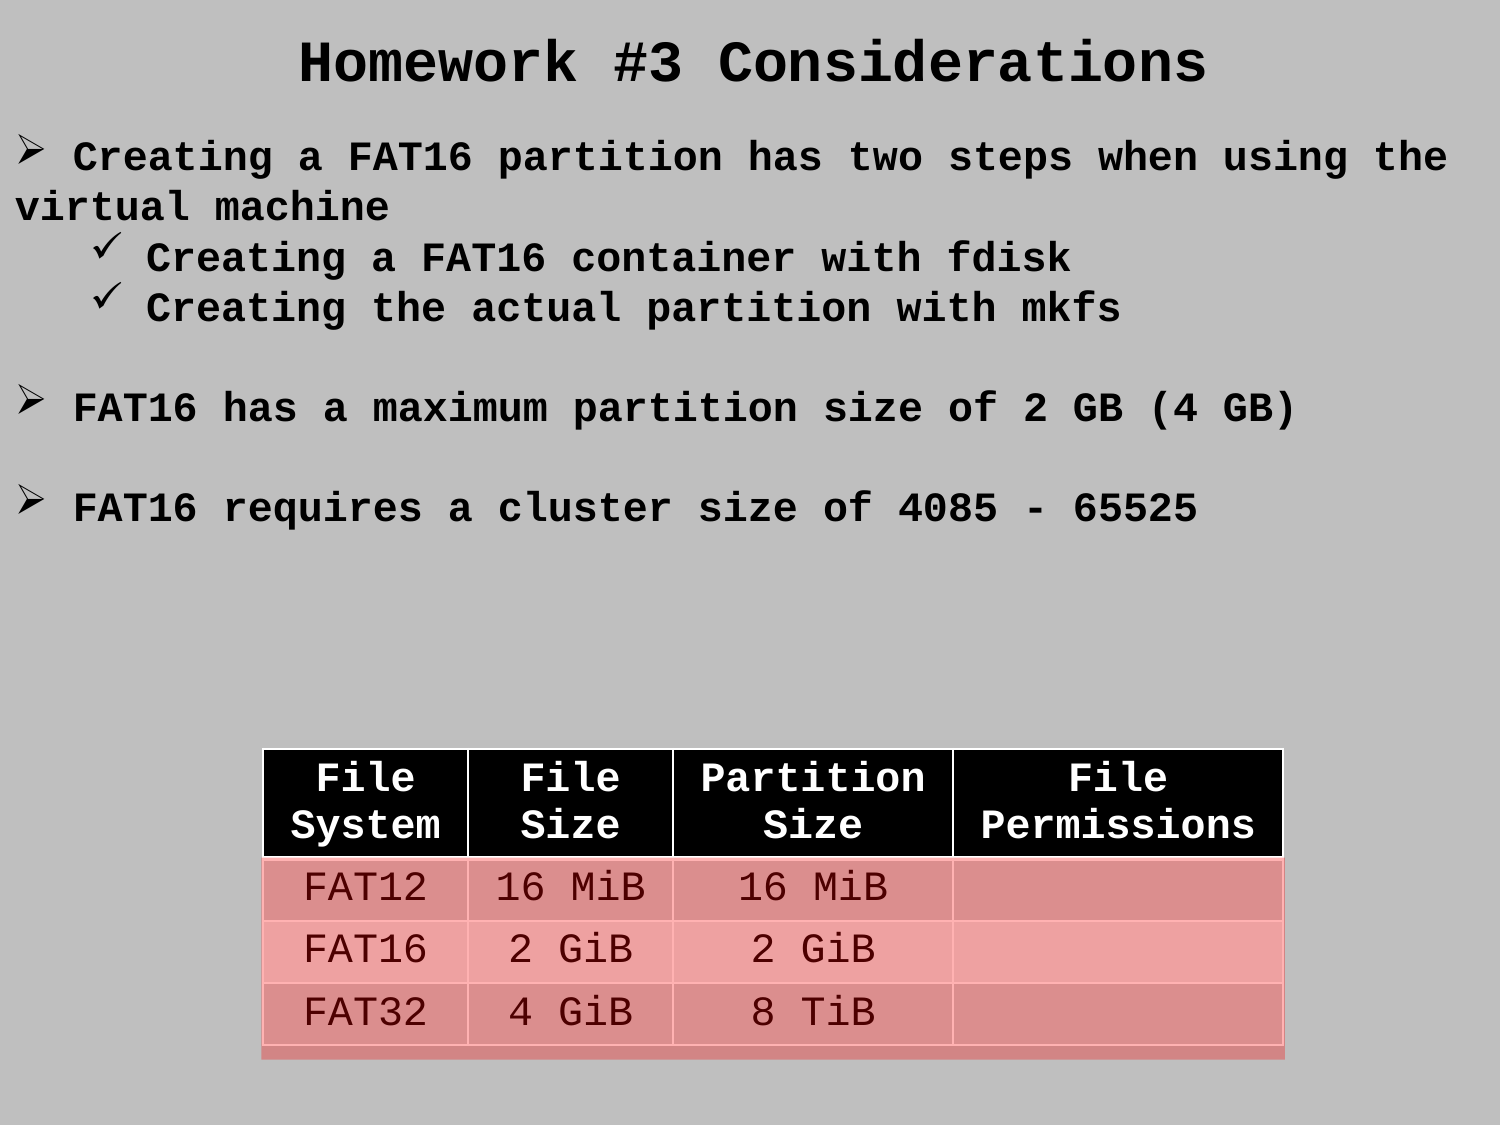

Homework #3 Considerations
 Creating a FAT16 partition has two steps when using the virtual machine
Creating a FAT16 container with fdisk
Creating the actual partition with mkfs

 FAT16 has a maximum partition size of 2 GB (4 GB)

 FAT16 requires a cluster size of 4085 - 65525
| File System | File Size | Partition Size | File Permissions |
| --- | --- | --- | --- |
| FAT12 | 16 MiB | 16 MiB |  |
| FAT16 | 2 GiB | 2 GiB |  |
| FAT32 | 4 GiB | 8 TiB |  |